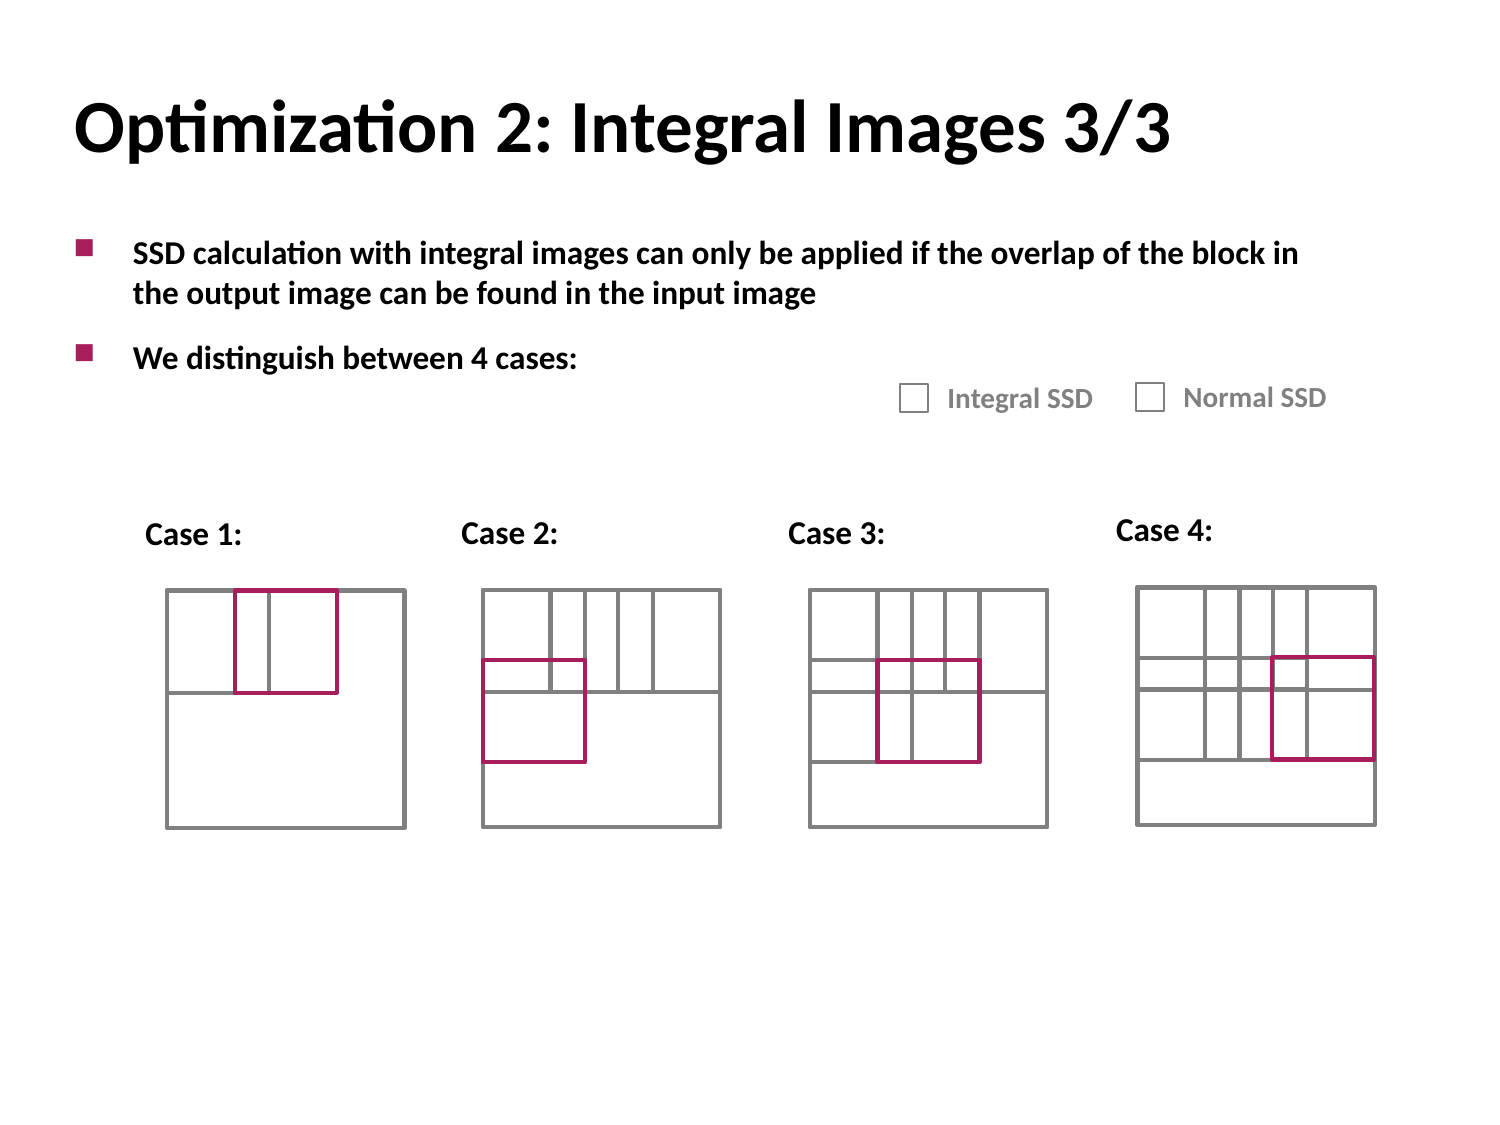

# Optimization 2: Integral Images 3/3
SSD calculation with integral images can only be applied if the overlap of the block in the output image can be found in the input image
We distinguish between 4 cases:
Normal SSD
Integral SSD

Case 4:
Case 2:
Case 3:
Case 1: